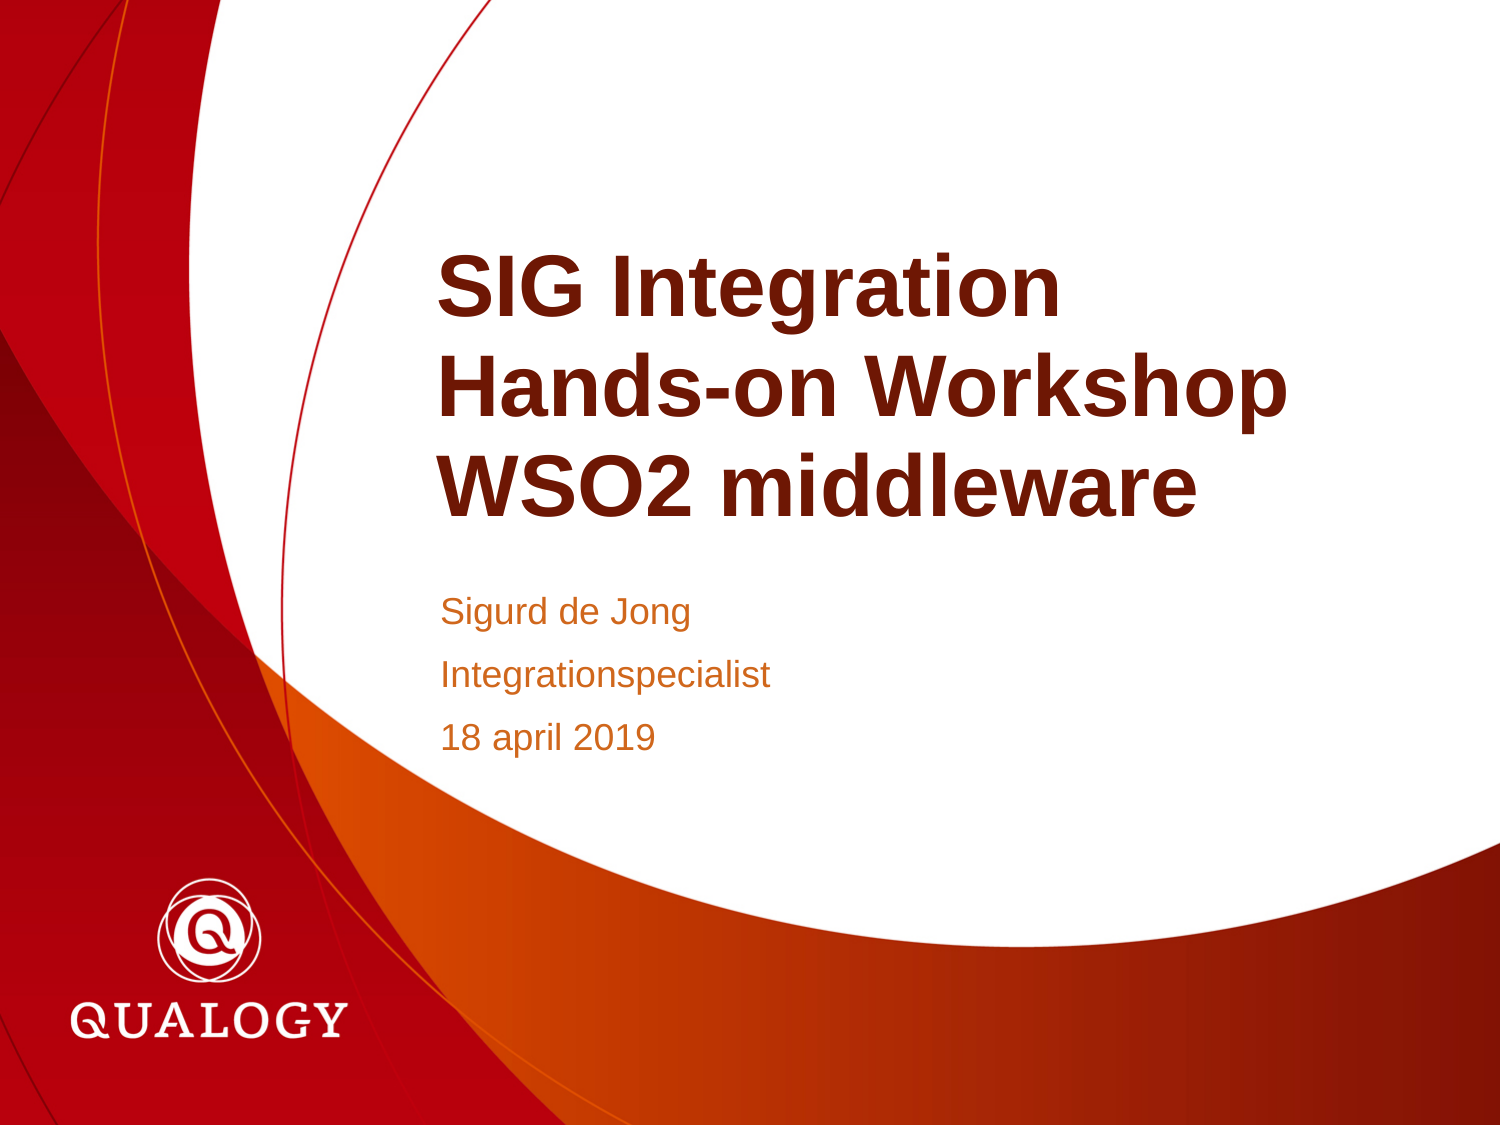

# SIG Integration Hands-on Workshop WSO2 middleware
Sigurd de Jong
Integrationspecialist
18 april 2019